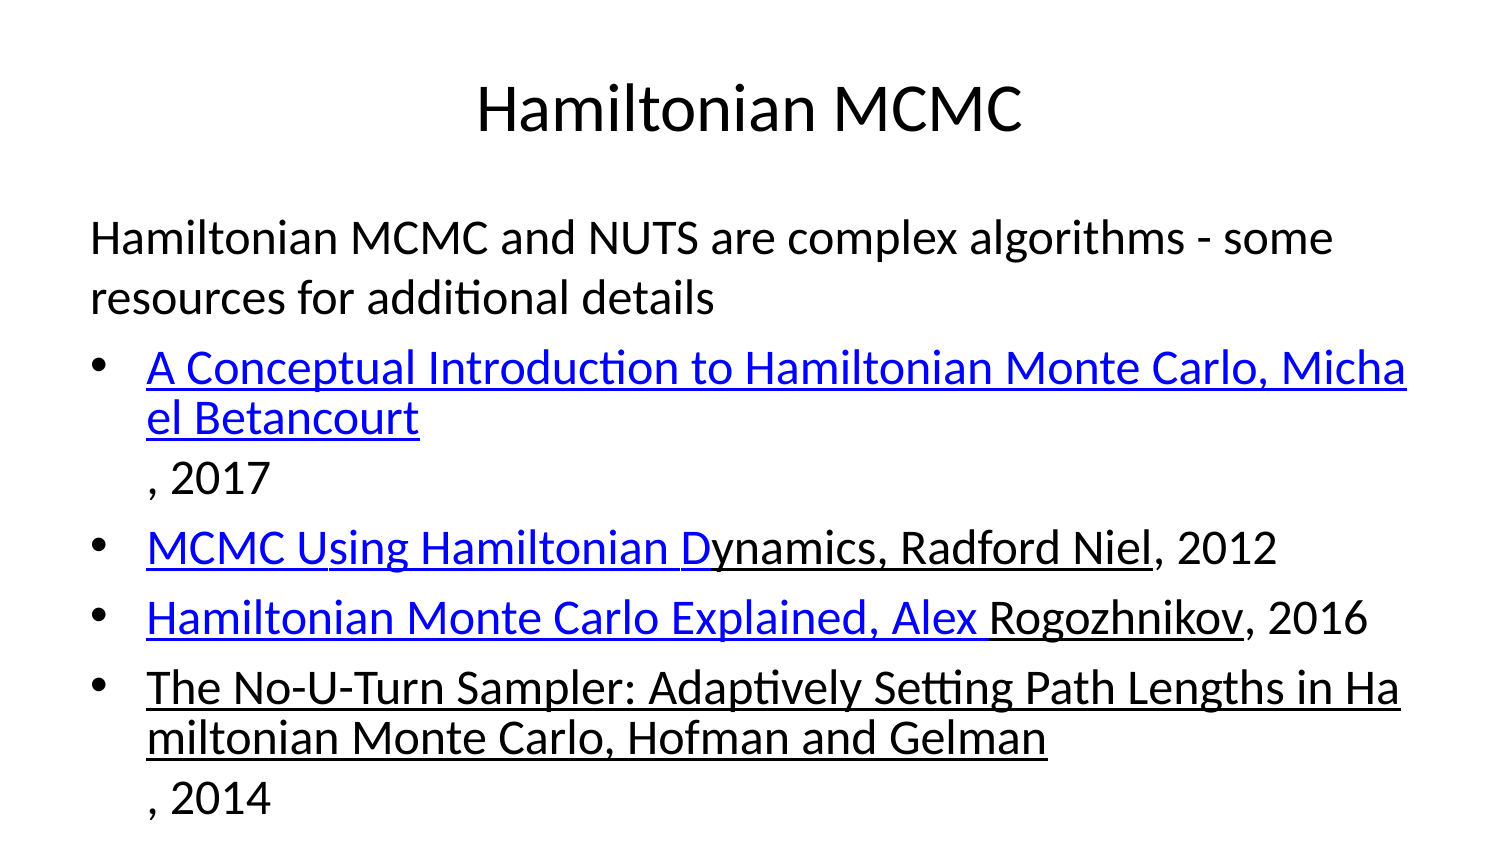

# Hamiltonian MCMC
Hamiltonian MCMC and NUTS are complex algorithms - some resources for additional details
A Conceptual Introduction to Hamiltonian Monte Carlo, Michael Betancourt, 2017
MCMC Using Hamiltonian Dynamics, Radford Niel, 2012
Hamiltonian Monte Carlo Explained, Alex Rogozhnikov, 2016
The No-U-Turn Sampler: Adaptively Setting Path Lengths in Hamiltonian Monte Carlo, Hofman and Gelman, 2014